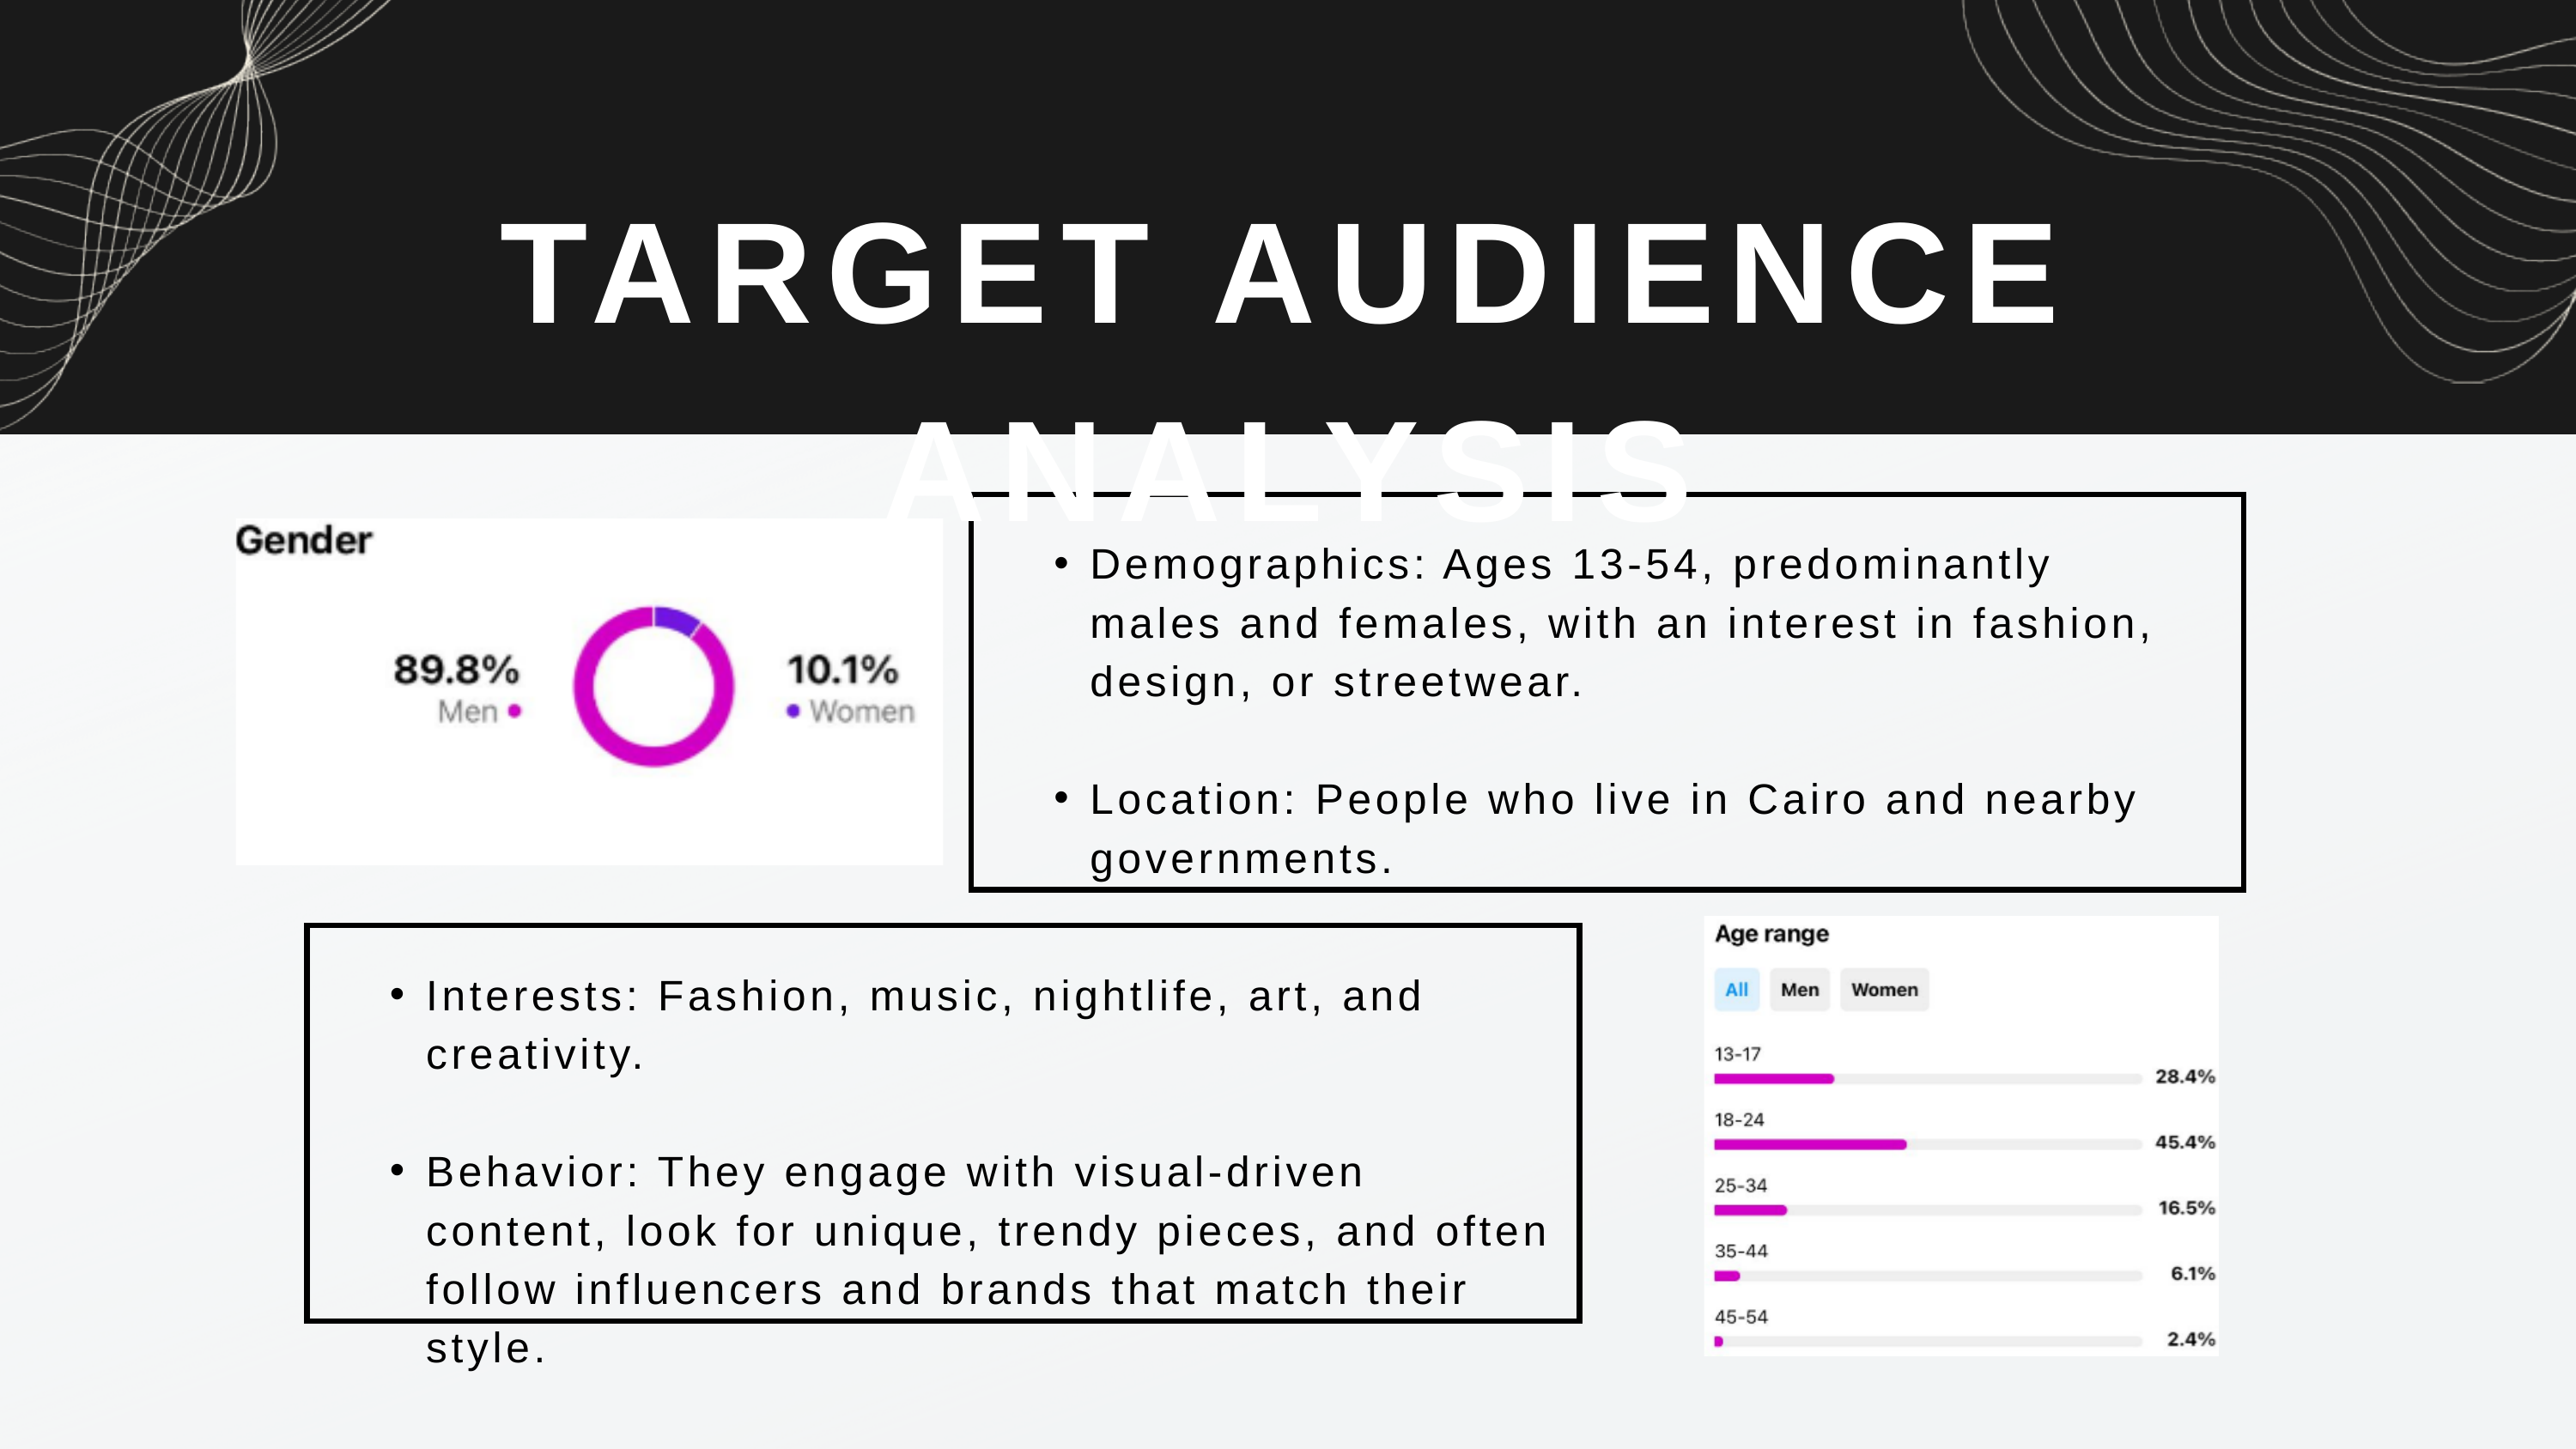

TARGET AUDIENCE ANALYSIS

Demographics: Ages 13-54, predominantly males and females, with an interest in fashion, design, or streetwear.

Location: People who live in Cairo and nearby governments.

Interests: Fashion, music, nightlife, art, and creativity.

Behavior: They engage with visual-driven content, look for unique, trendy pieces, and often follow influencers and brands that match their style.